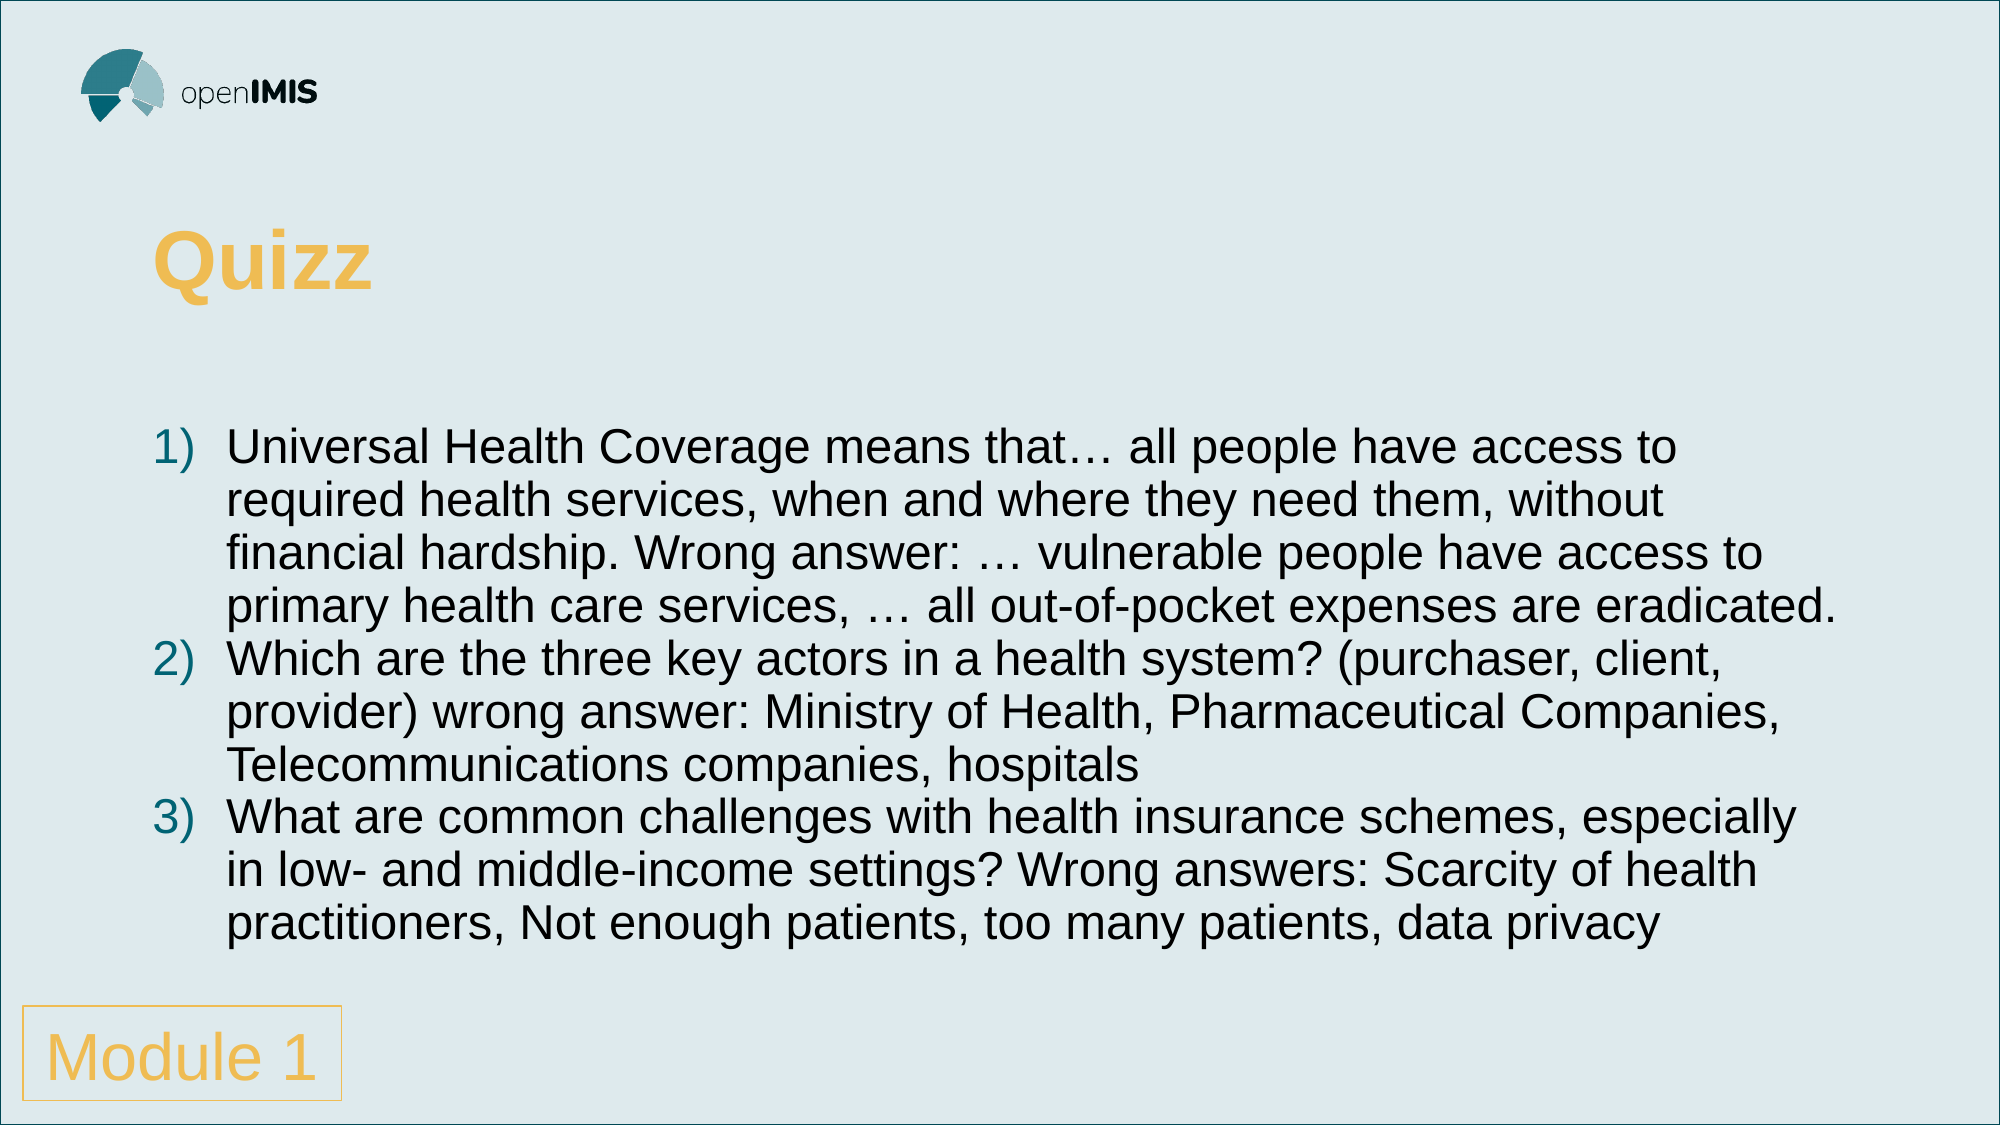

# Quizz

Universal Health Coverage means that… all people have access to required health services, when and where they need them, without financial hardship. Wrong answer: … vulnerable people have access to primary health care services, … all out-of-pocket expenses are eradicated.
Which are the three key actors in a health system? (purchaser, client, provider) wrong answer: Ministry of Health, Pharmaceutical Companies, Telecommunications companies, hospitals
What are common challenges with health insurance schemes, especially in low- and middle-income settings? Wrong answers: Scarcity of health practitioners, Not enough patients, too many patients, data privacy
Module 1